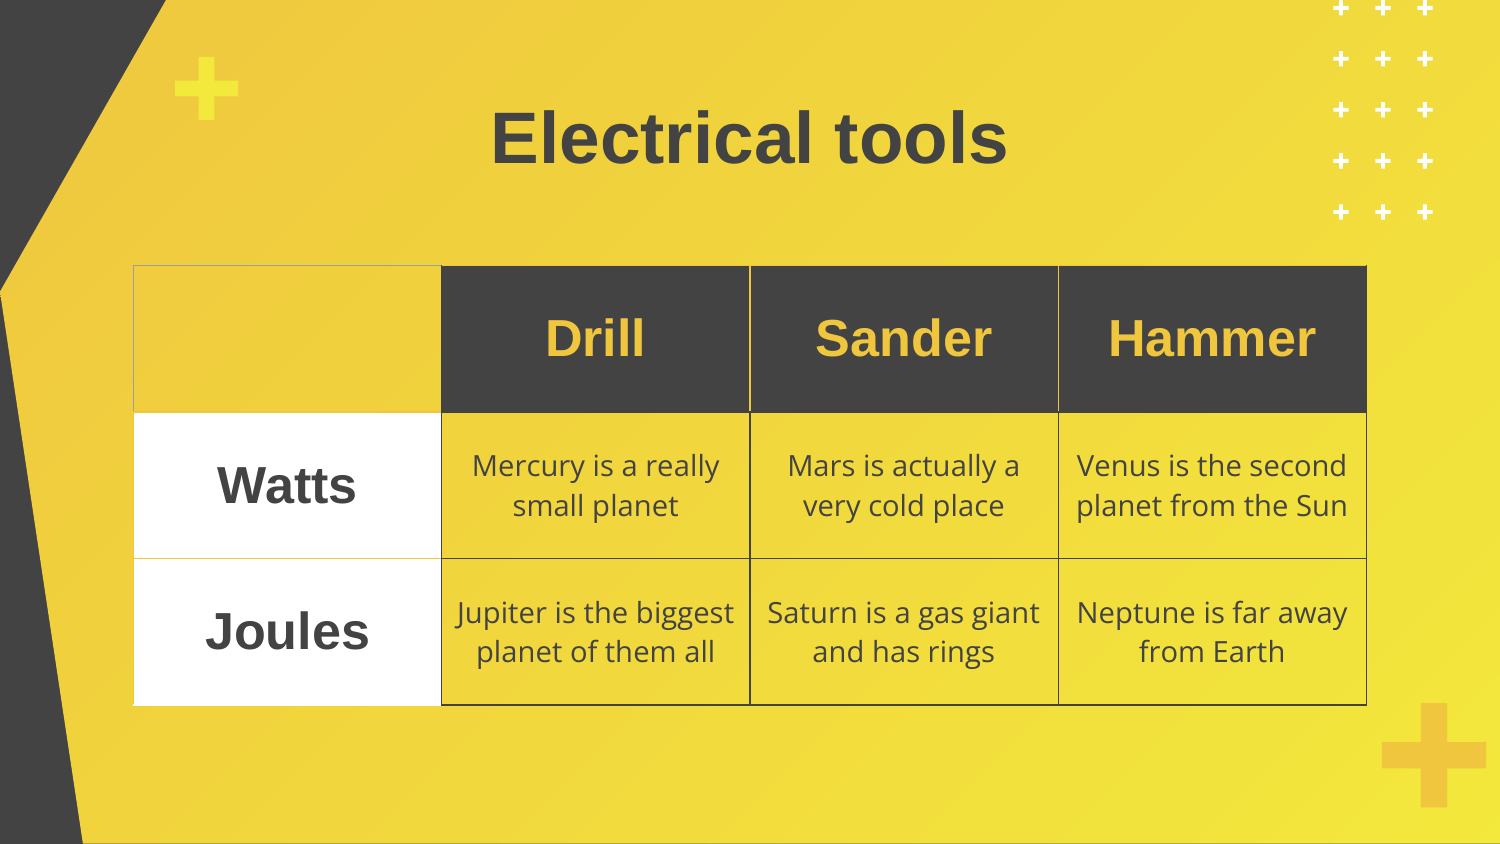

# Electrical tools
|  | Drill | Sander | Hammer |
| --- | --- | --- | --- |
| Watts | Mercury is a really small planet | Mars is actually a very cold place | Venus is the second planet from the Sun |
| Joules | Jupiter is the biggest planet of them all | Saturn is a gas giant and has rings | Neptune is far away from Earth |